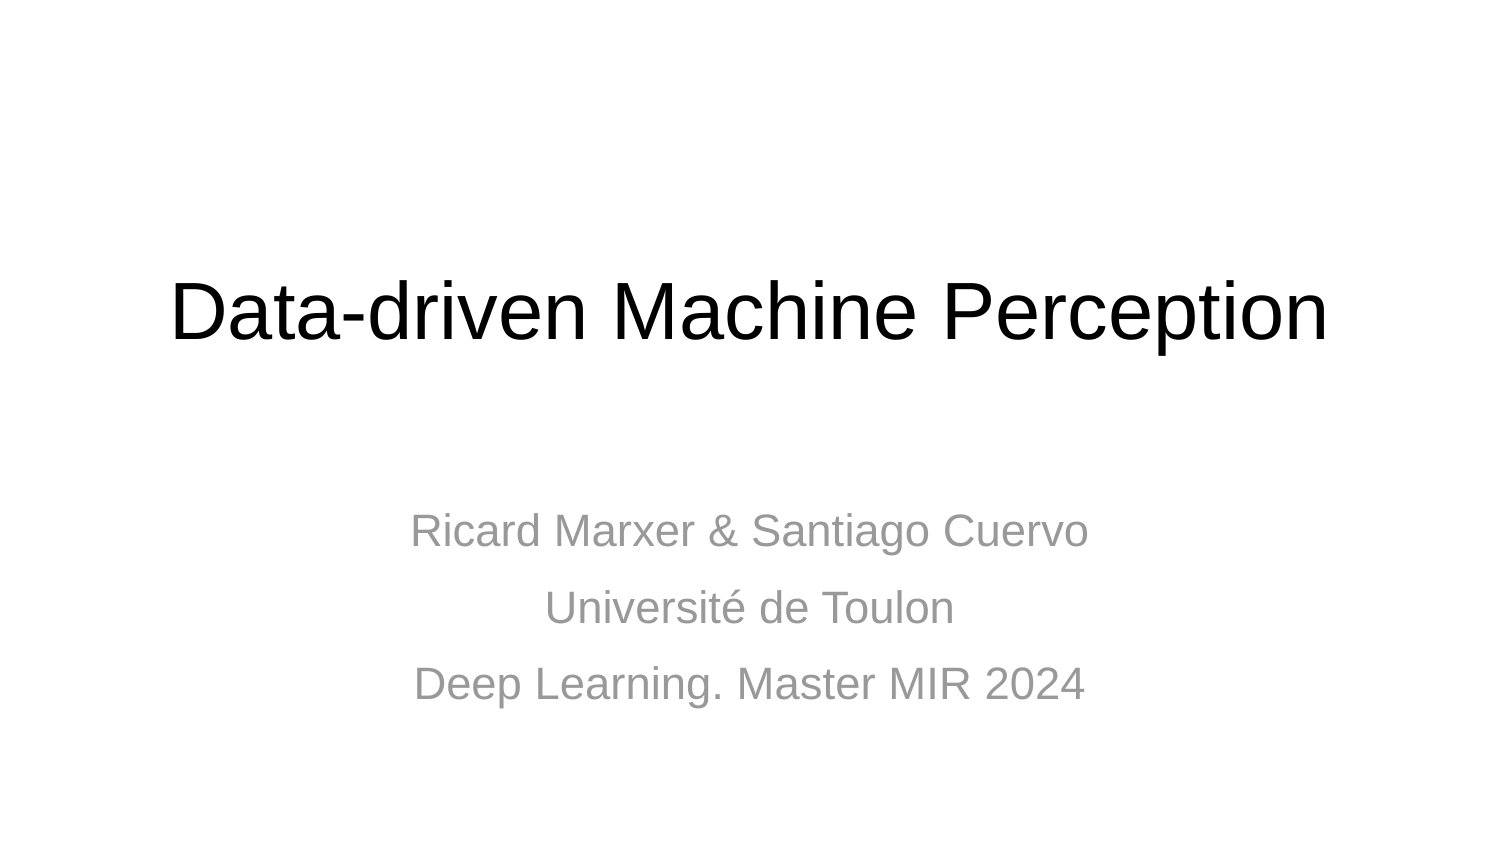

# Data-driven Machine Perception
Ricard Marxer & Santiago Cuervo
Université de Toulon
Deep Learning. Master MIR 2024